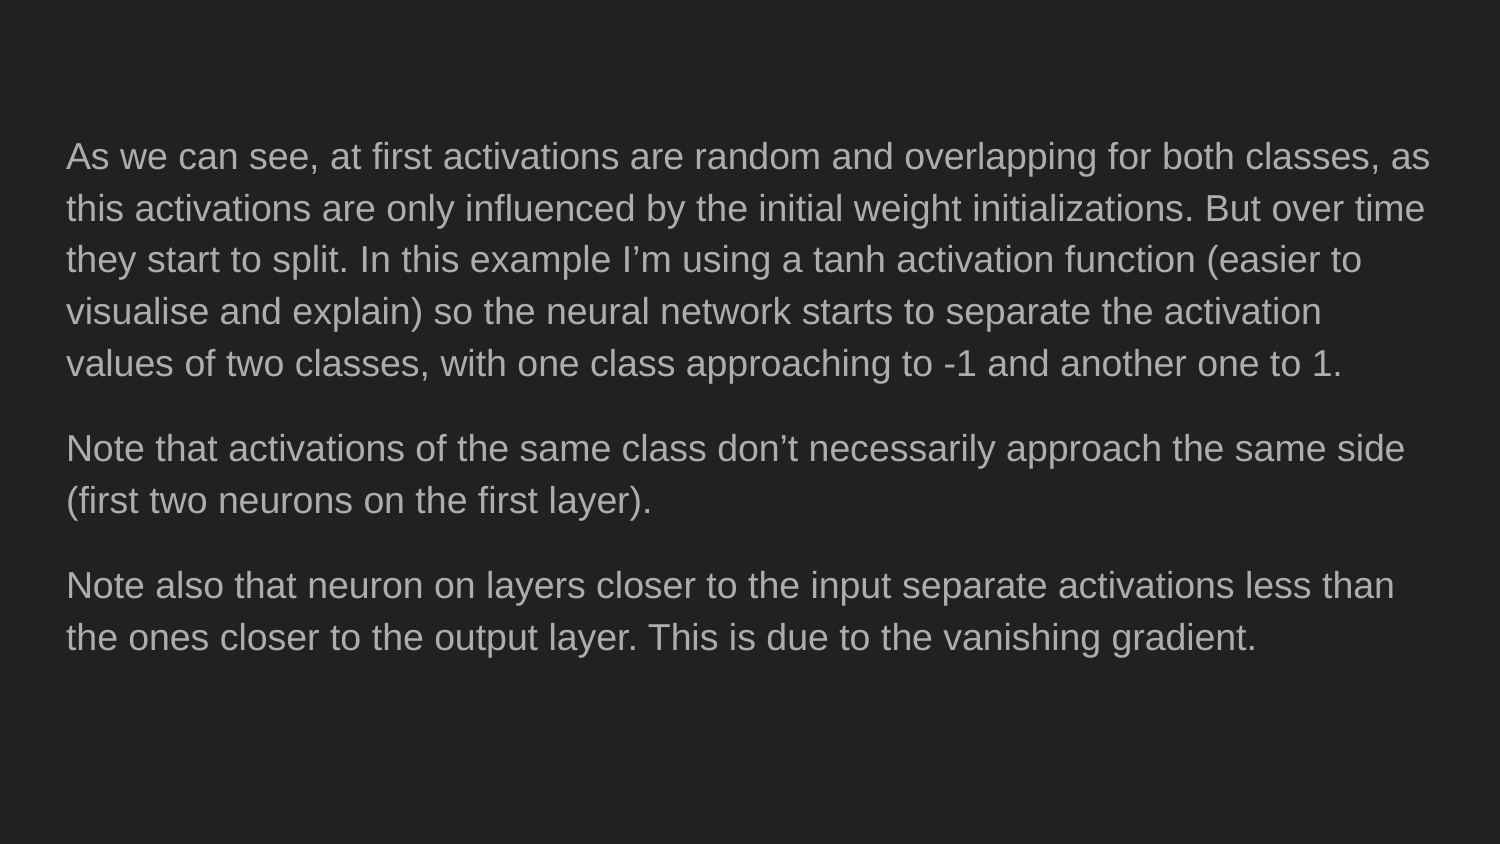

As we can see, at first activations are random and overlapping for both classes, as this activations are only influenced by the initial weight initializations. But over time they start to split. In this example I’m using a tanh activation function (easier to visualise and explain) so the neural network starts to separate the activation values of two classes, with one class approaching to -1 and another one to 1.
Note that activations of the same class don’t necessarily approach the same side (first two neurons on the first layer).
Note also that neuron on layers closer to the input separate activations less than the ones closer to the output layer. This is due to the vanishing gradient.